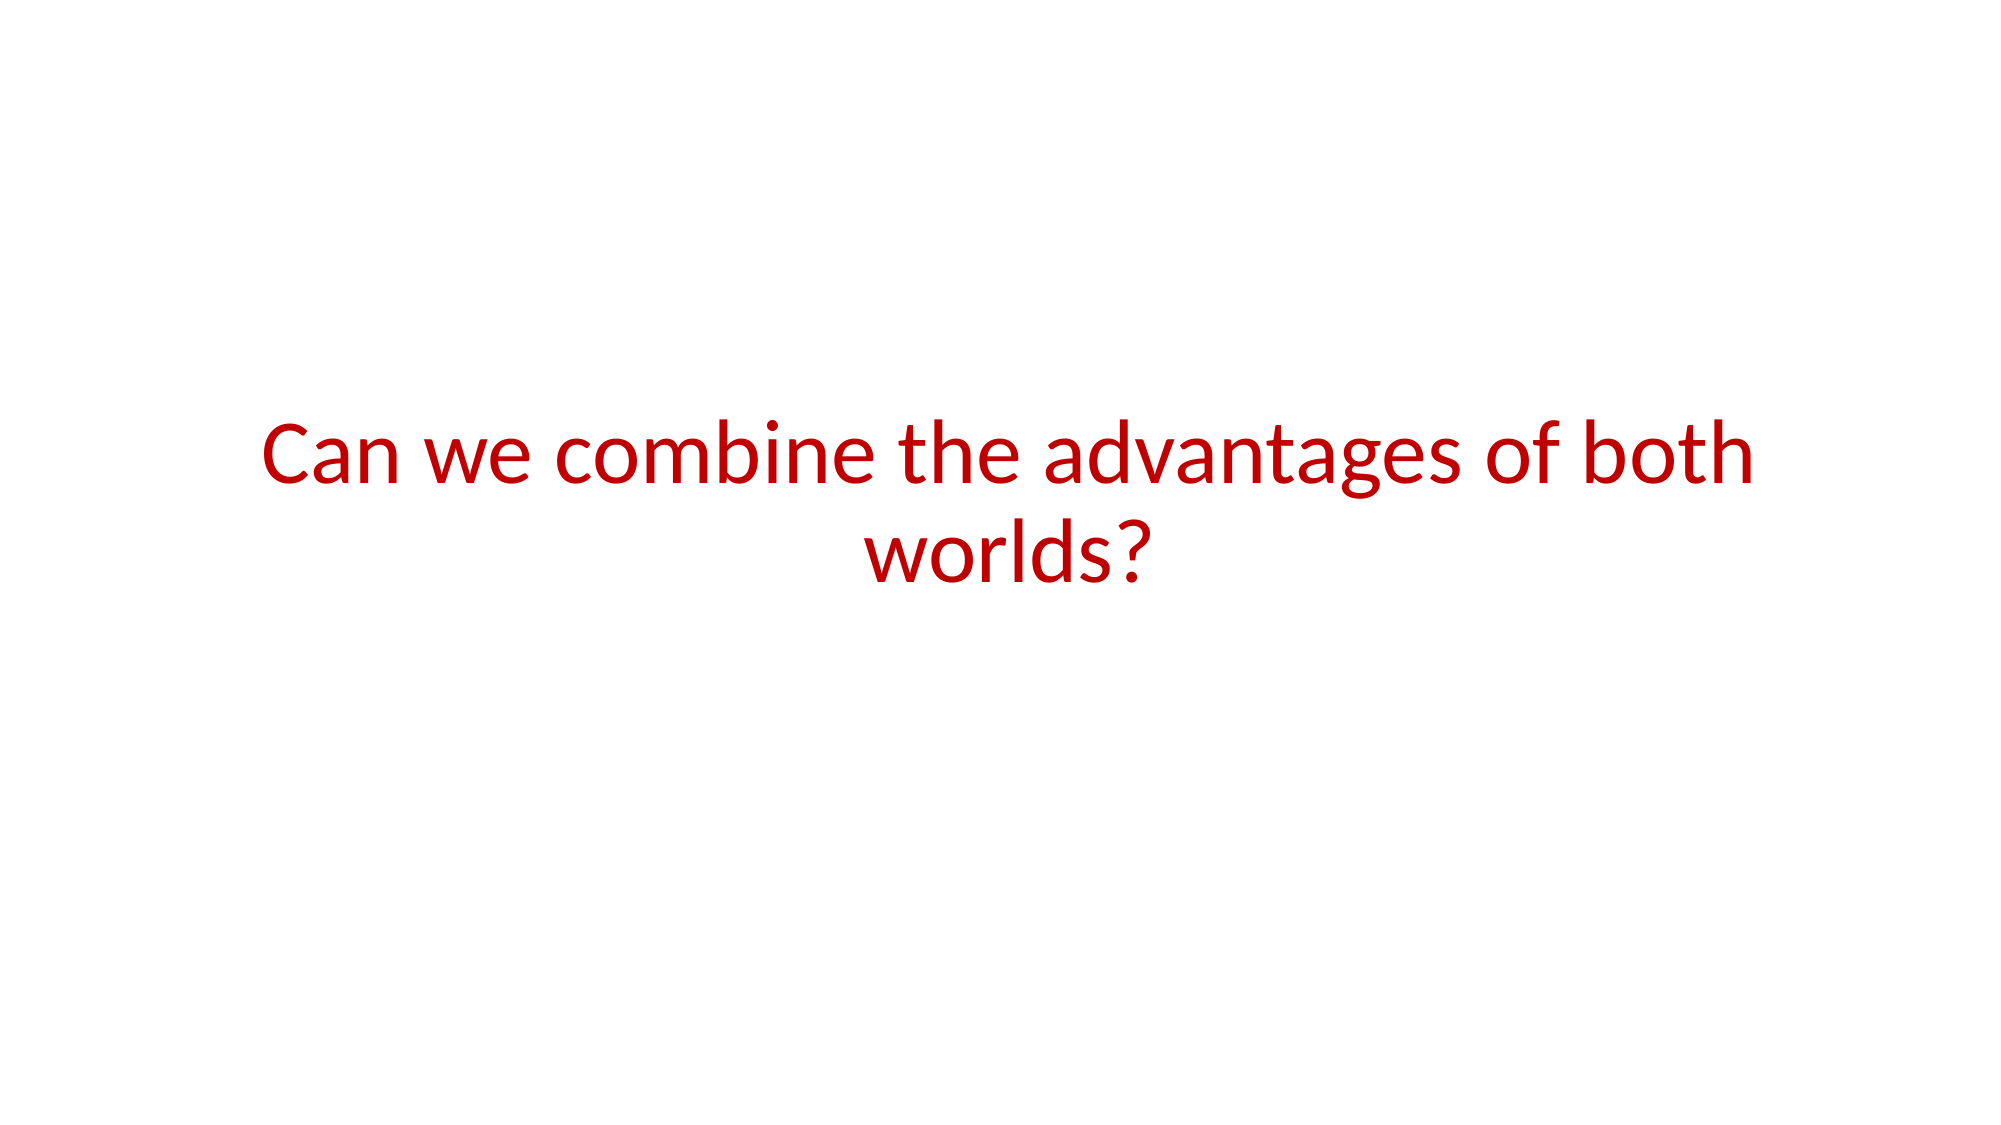

# Can we combine the advantages of both worlds?